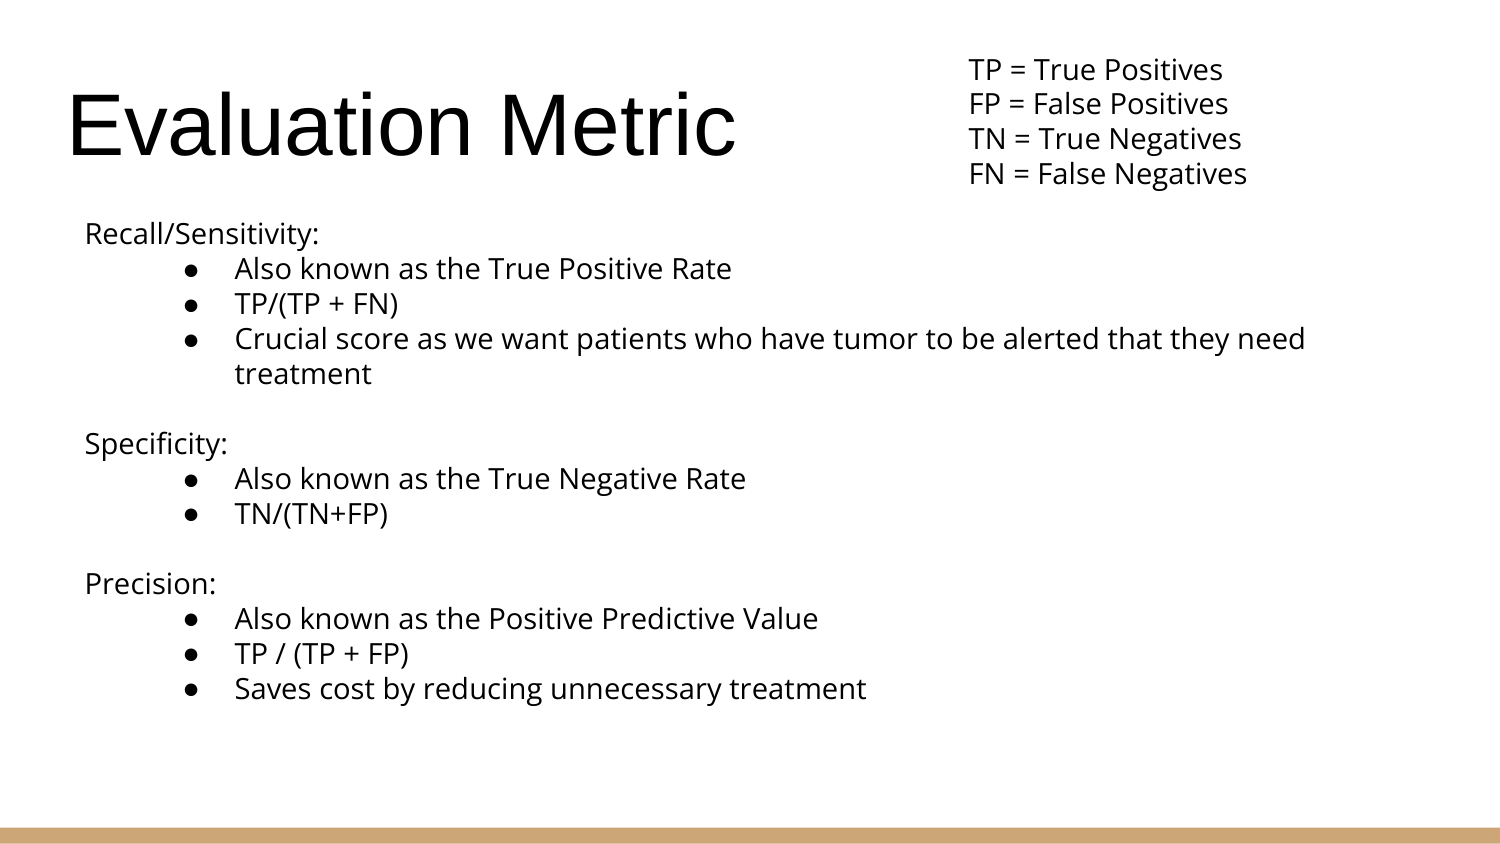

TP = True Positives
FP = False Positives
TN = True Negatives
FN = False Negatives
# Evaluation Metric
Recall/Sensitivity:
Also known as the True Positive Rate
TP/(TP + FN)
Crucial score as we want patients who have tumor to be alerted that they need treatment

Specificity:
Also known as the True Negative Rate
TN/(TN+FP)

Precision:
Also known as the Positive Predictive Value
TP / (TP + FP)
Saves cost by reducing unnecessary treatment